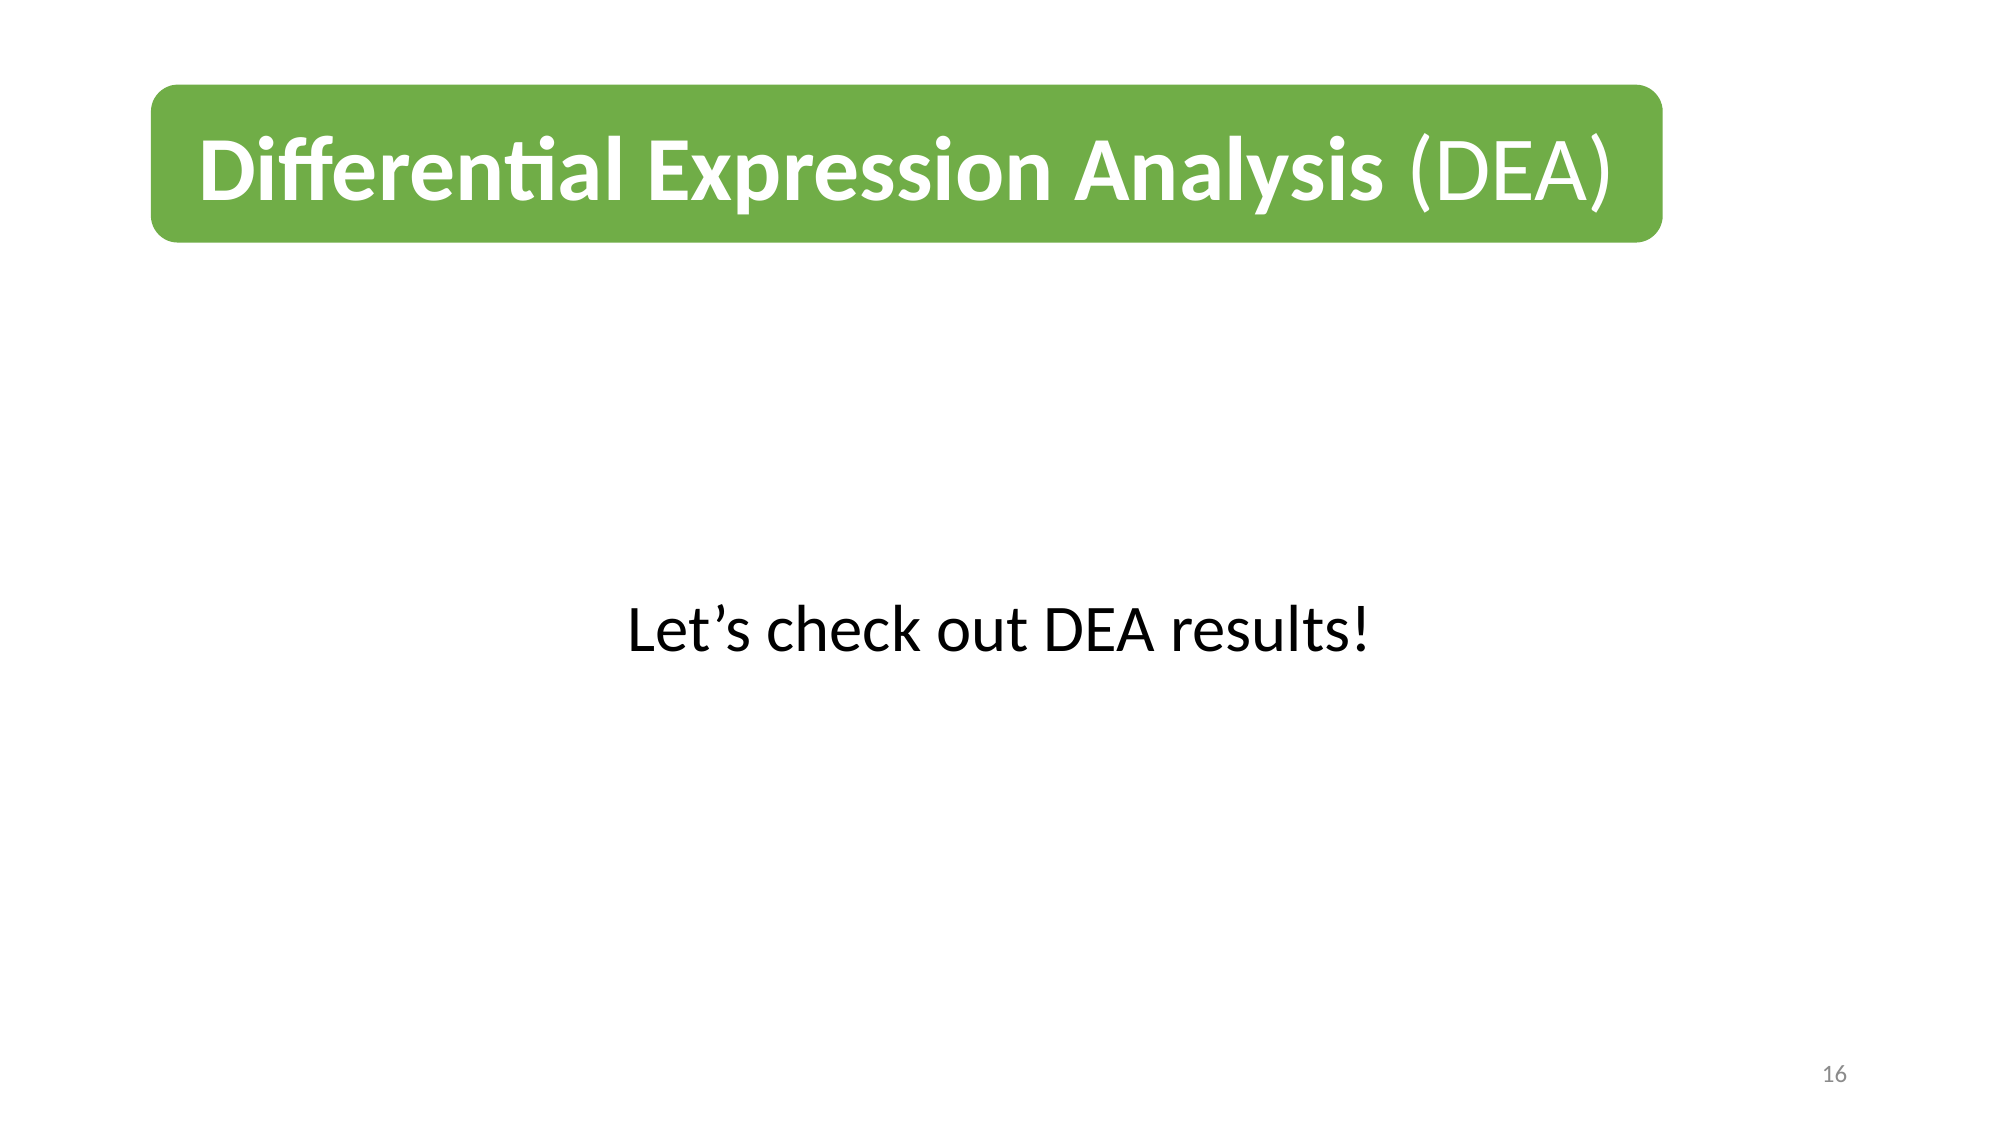

Differential Expression Analysis (DEA)

Let’s check out DEA results!
16